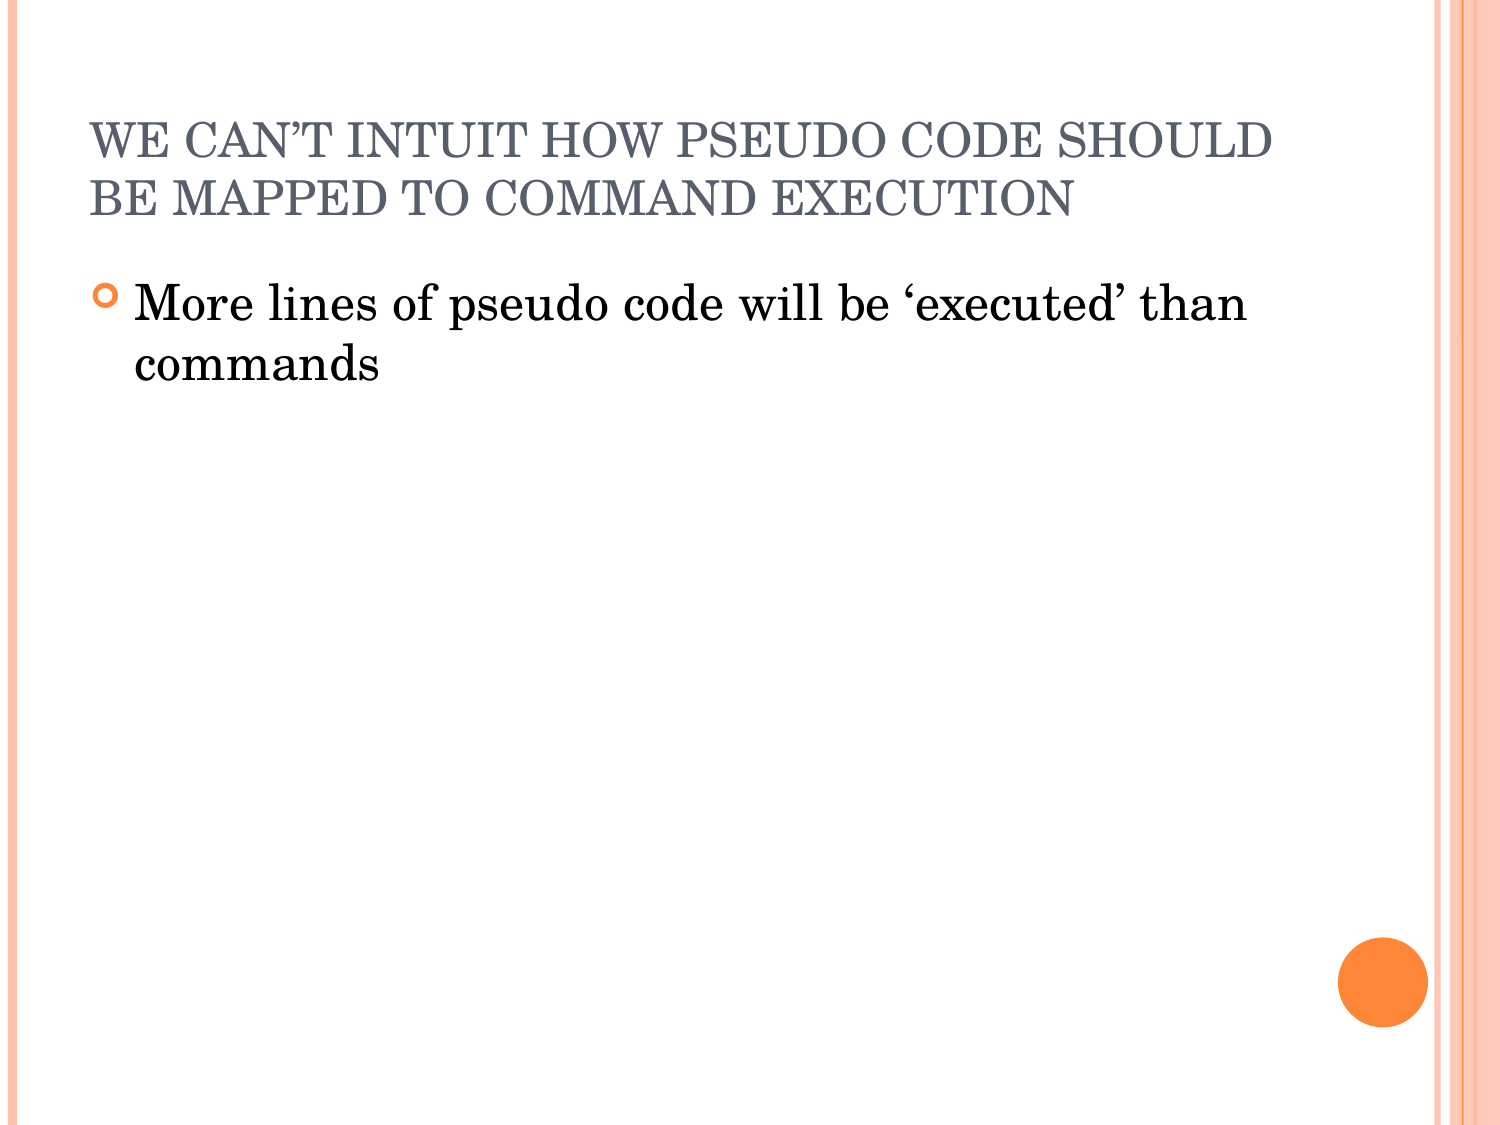

# We Can’t Intuit How Pseudo Code Should Be Mapped To Command Execution
More lines of pseudo code will be ‘executed’ than commands